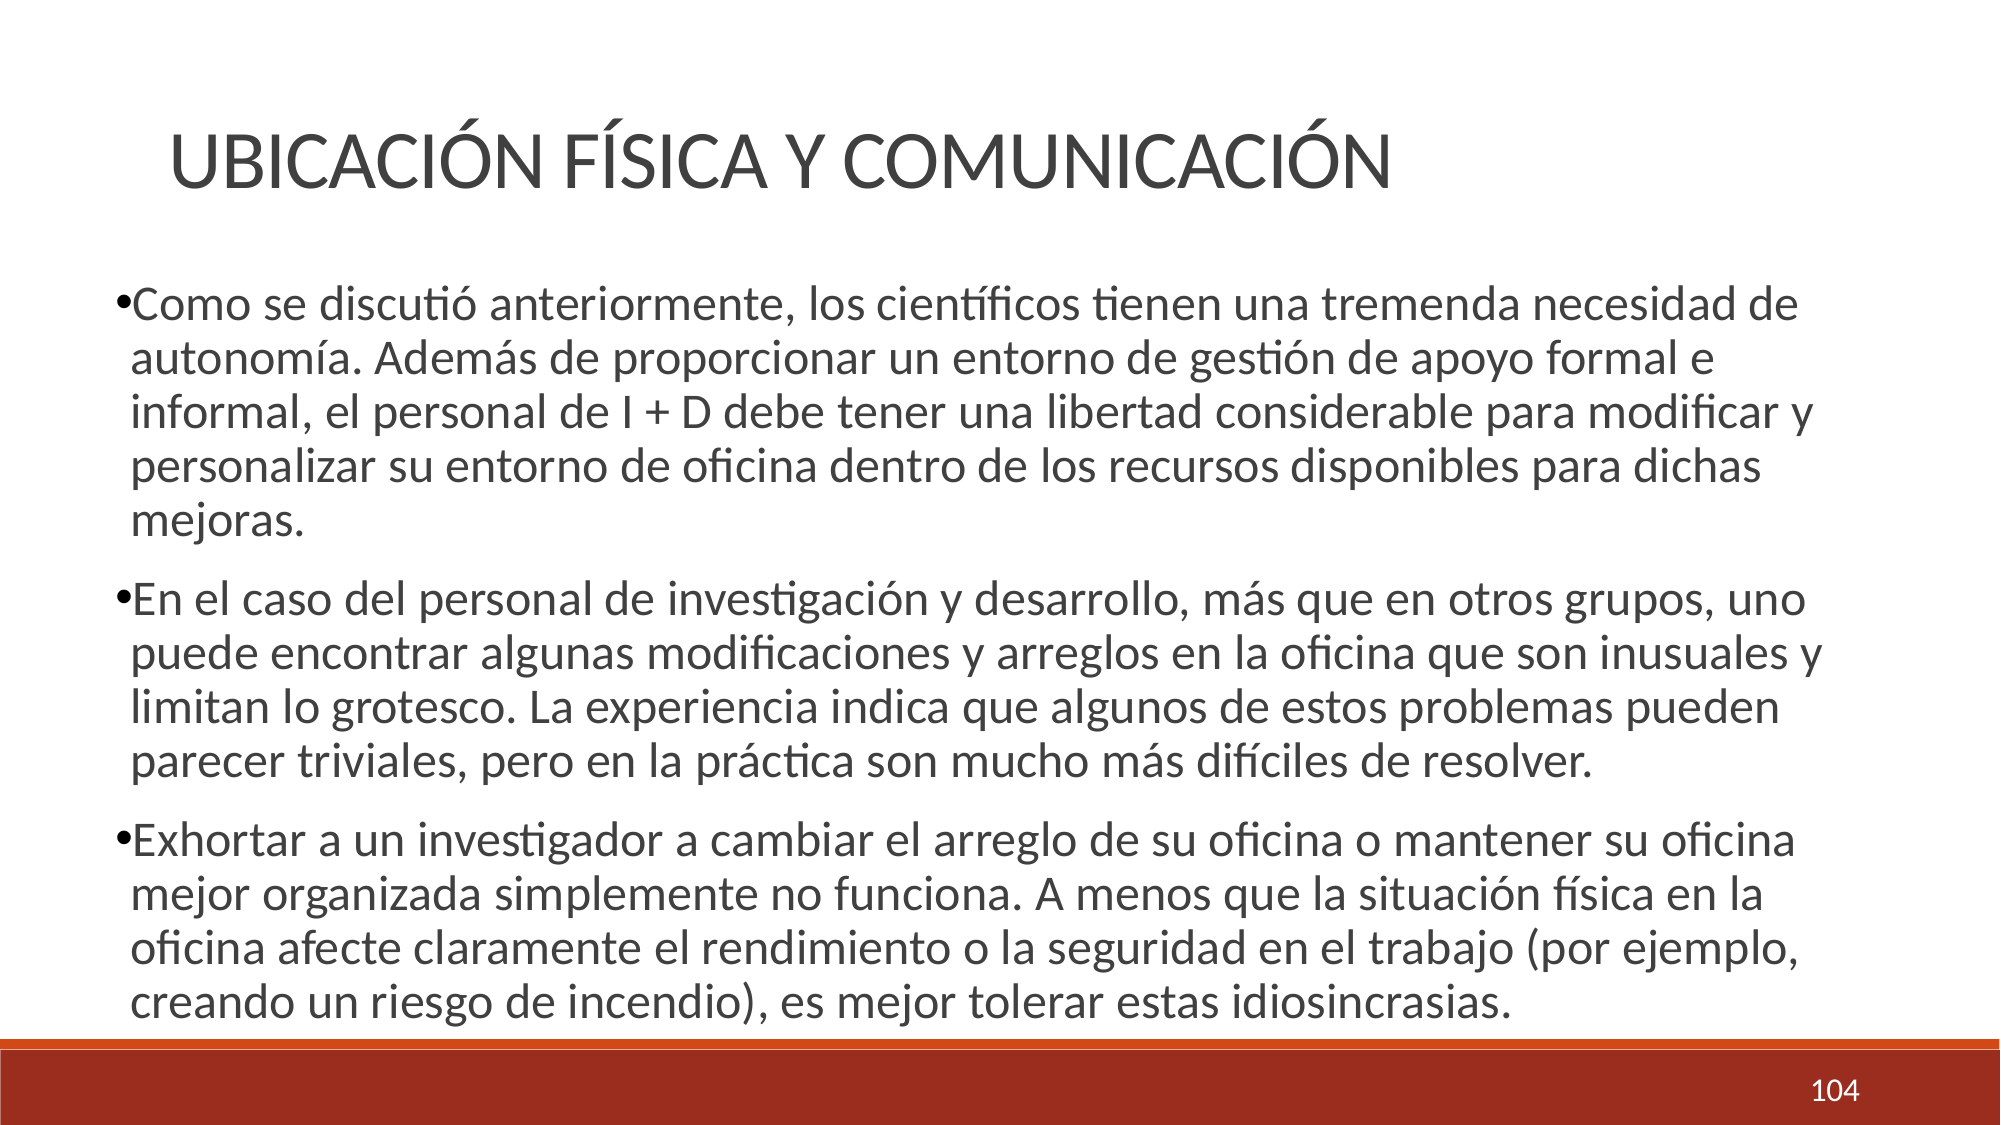

UBICACIÓN FÍSICA Y COMUNICACIÓN
Como se discutió anteriormente, los científicos tienen una tremenda necesidad de autonomía. Además de proporcionar un entorno de gestión de apoyo formal e informal, el personal de I + D debe tener una libertad considerable para modificar y personalizar su entorno de oficina dentro de los recursos disponibles para dichas mejoras.
En el caso del personal de investigación y desarrollo, más que en otros grupos, uno puede encontrar algunas modificaciones y arreglos en la oficina que son inusuales y limitan lo grotesco. La experiencia indica que algunos de estos problemas pueden parecer triviales, pero en la práctica son mucho más difíciles de resolver.
Exhortar a un investigador a cambiar el arreglo de su oficina o mantener su oficina mejor organizada simplemente no funciona. A menos que la situación física en la oficina afecte claramente el rendimiento o la seguridad en el trabajo (por ejemplo, creando un riesgo de incendio), es mejor tolerar estas idiosincrasias.
104